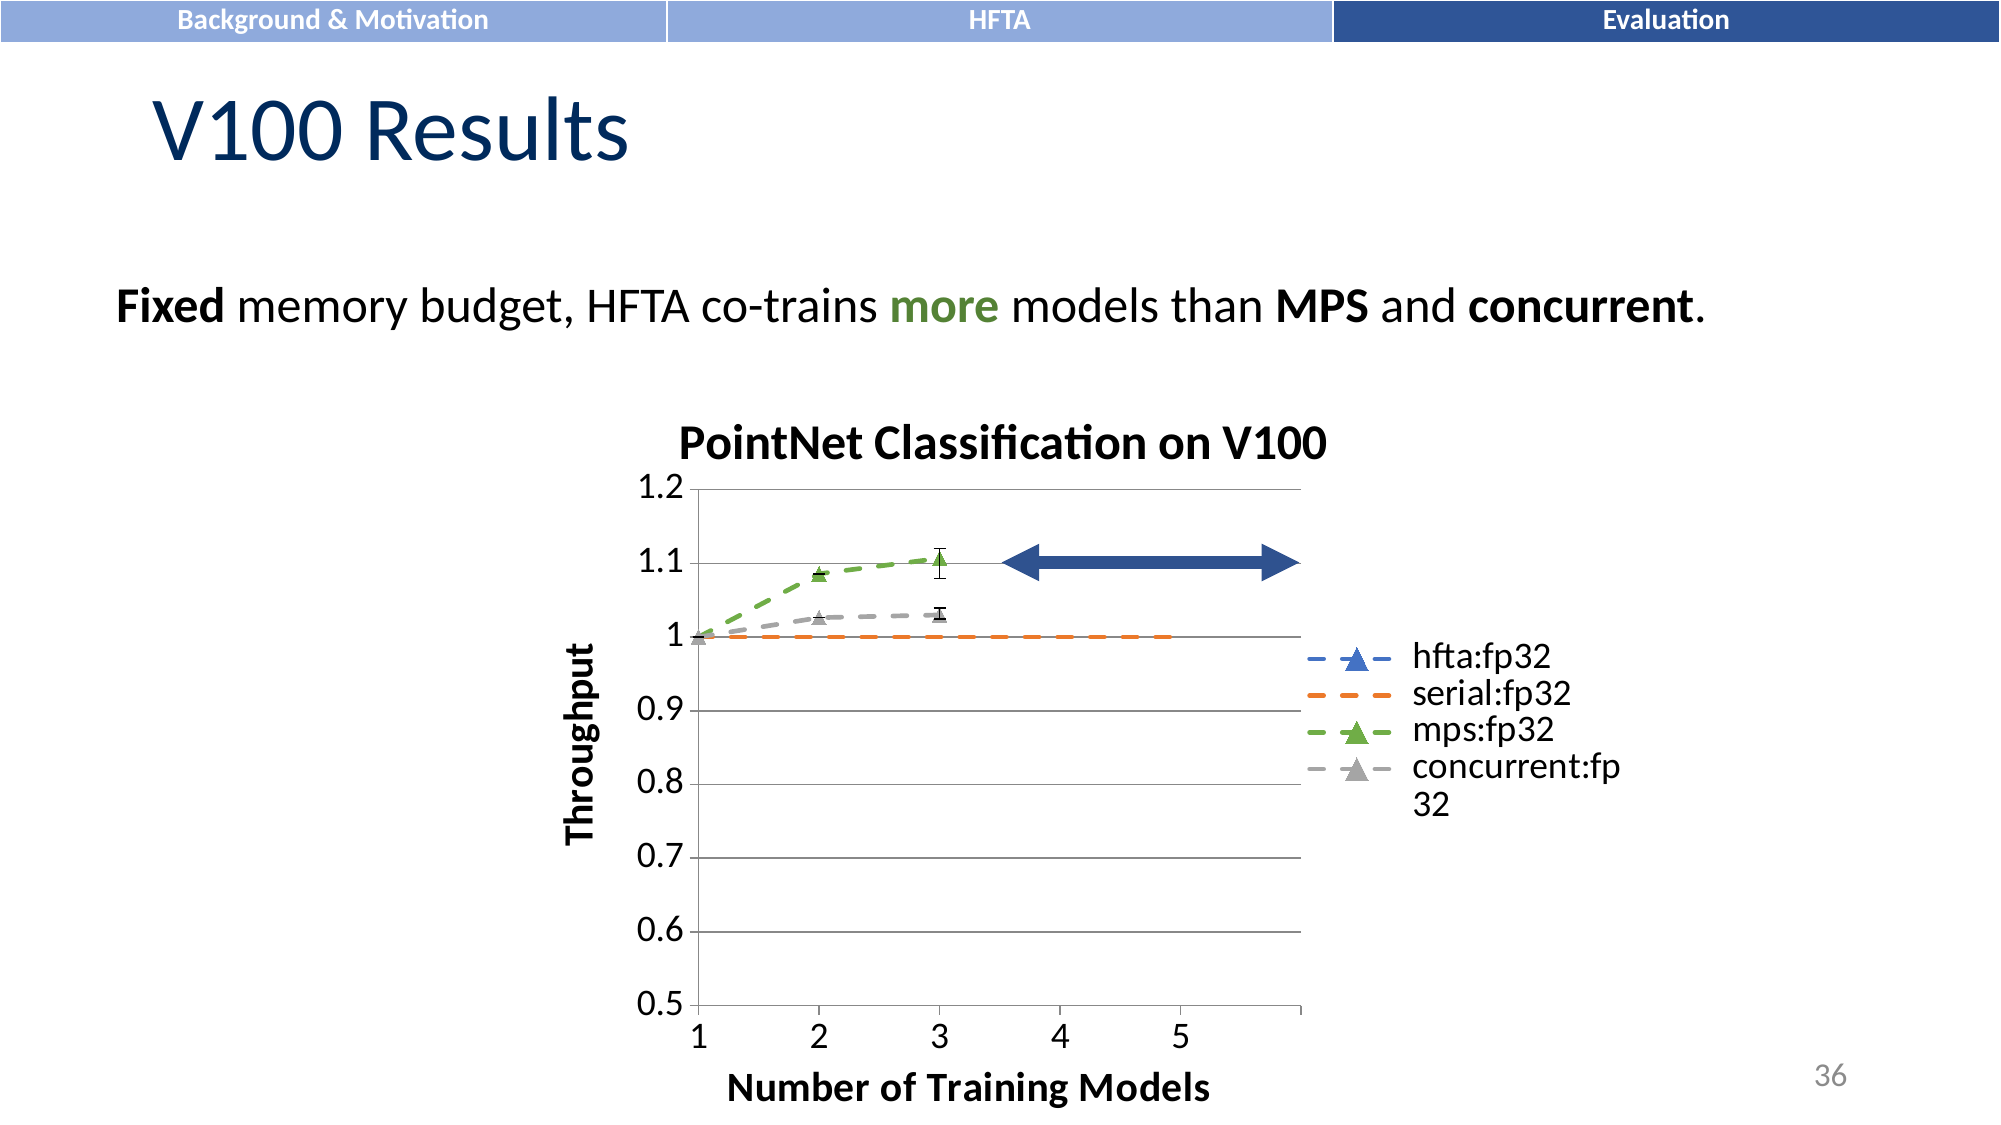

# V100 Results
Fixed memory budget, HFTA co-trains more models than MPS and concurrent.

### Chart: PointNet Classification on V100

| Category | hfta:fp32 | serial:fp32 | mps:fp32 | concurrent:fp32 |
|---|---|---|---|---|
| 1 | 1.0 | 1.0 | 1.0 | 1.0 |
| 2 | 1.33203008812663 | 1.0 | 1.0857305211715267 | 1.0262587776041066 |
| 3 | 1.8256378642159732 | 1.0 | 1.10665175187174 | 1.0299441514036867 |
| 4 | 2.2815013765774803 | 1.0 | None | None |
| 5 | 2.61598160316718 | 1.0 | None | None |
36